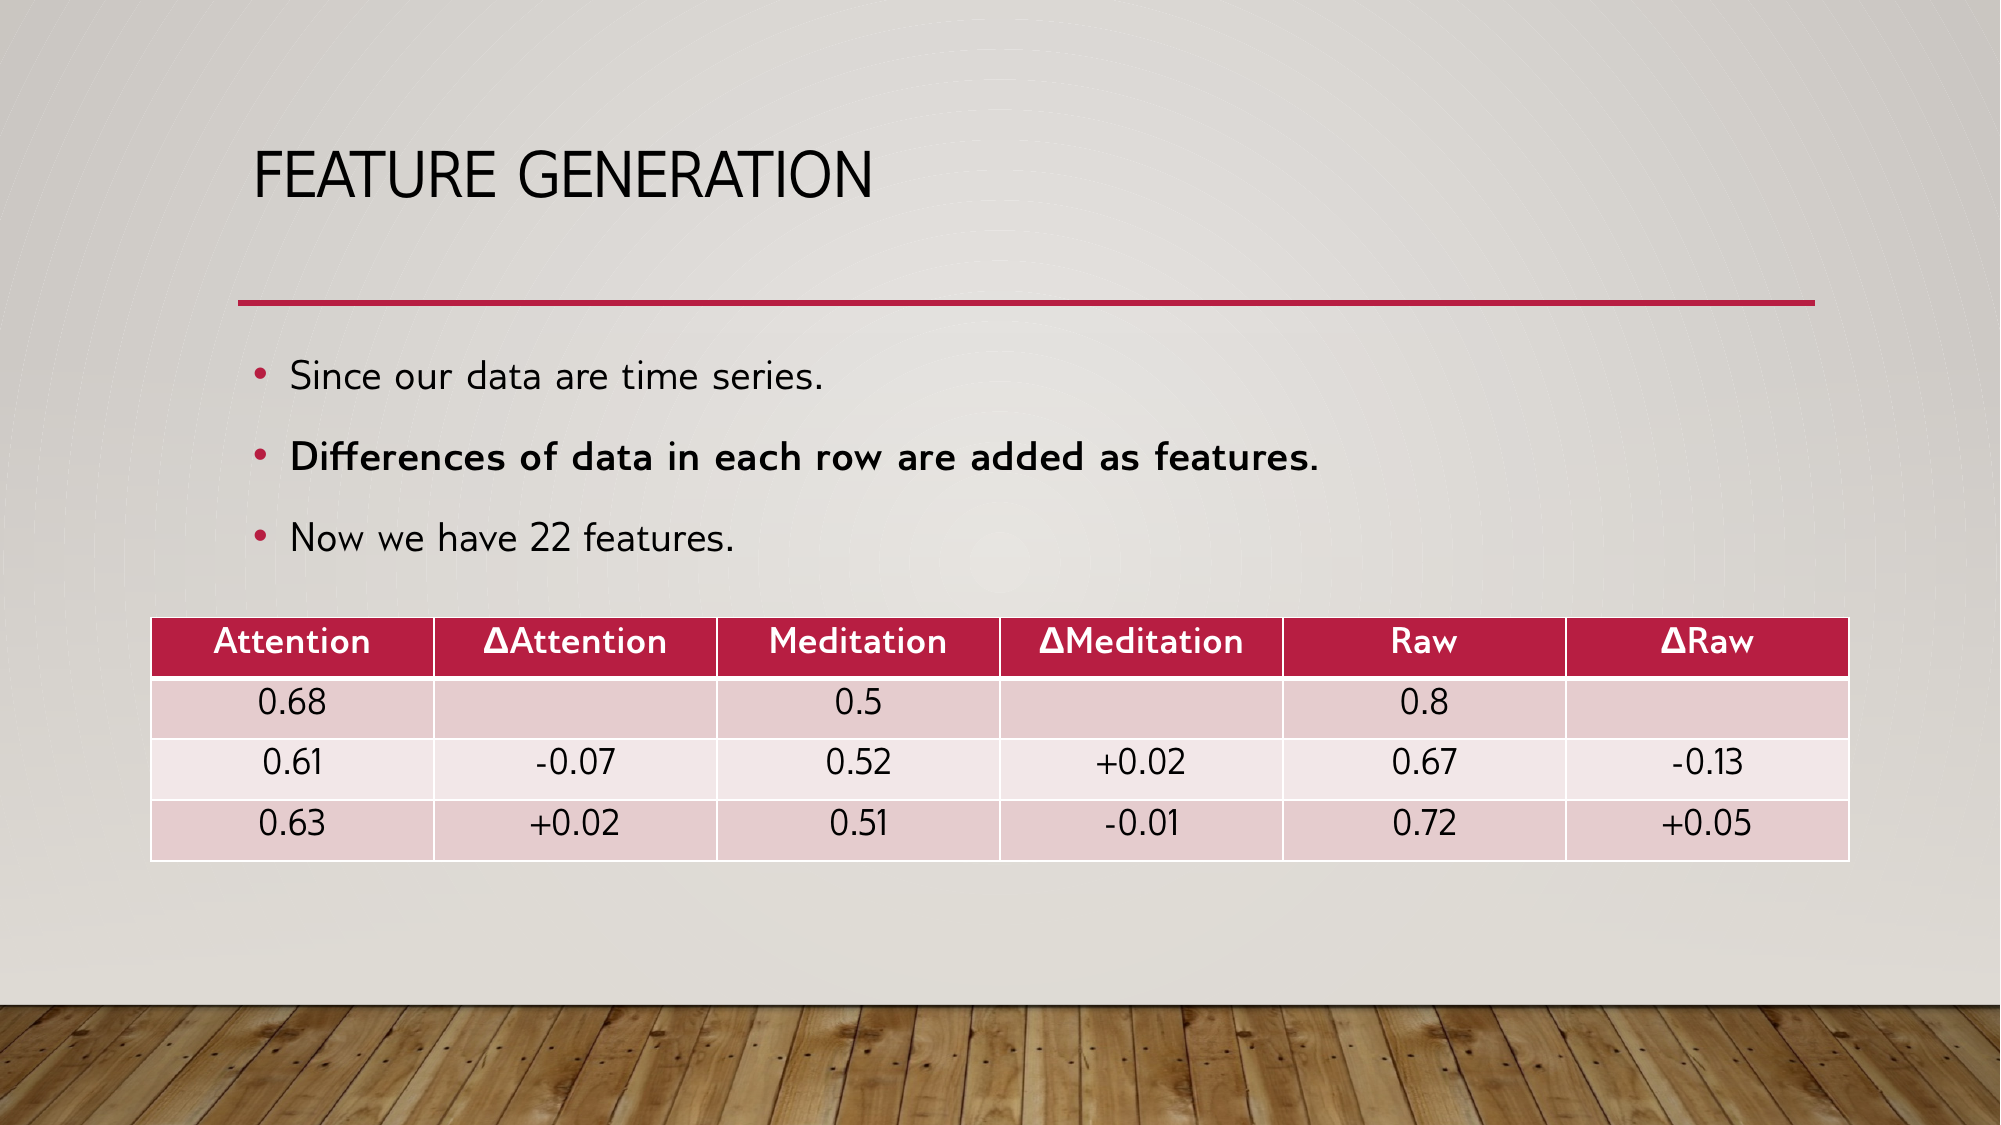

# Feature Generation
Since our data are time series.
Differences of data in each row are added as features.
Now we have 22 features.
| Attention | ΔAttention | Meditation | ΔMeditation | Raw | ΔRaw |
| --- | --- | --- | --- | --- | --- |
| 0.68 |  | 0.5 |  | 0.8 |  |
| 0.61 | -0.07 | 0.52 | +0.02 | 0.67 | -0.13 |
| 0.63 | +0.02 | 0.51 | -0.01 | 0.72 | +0.05 |